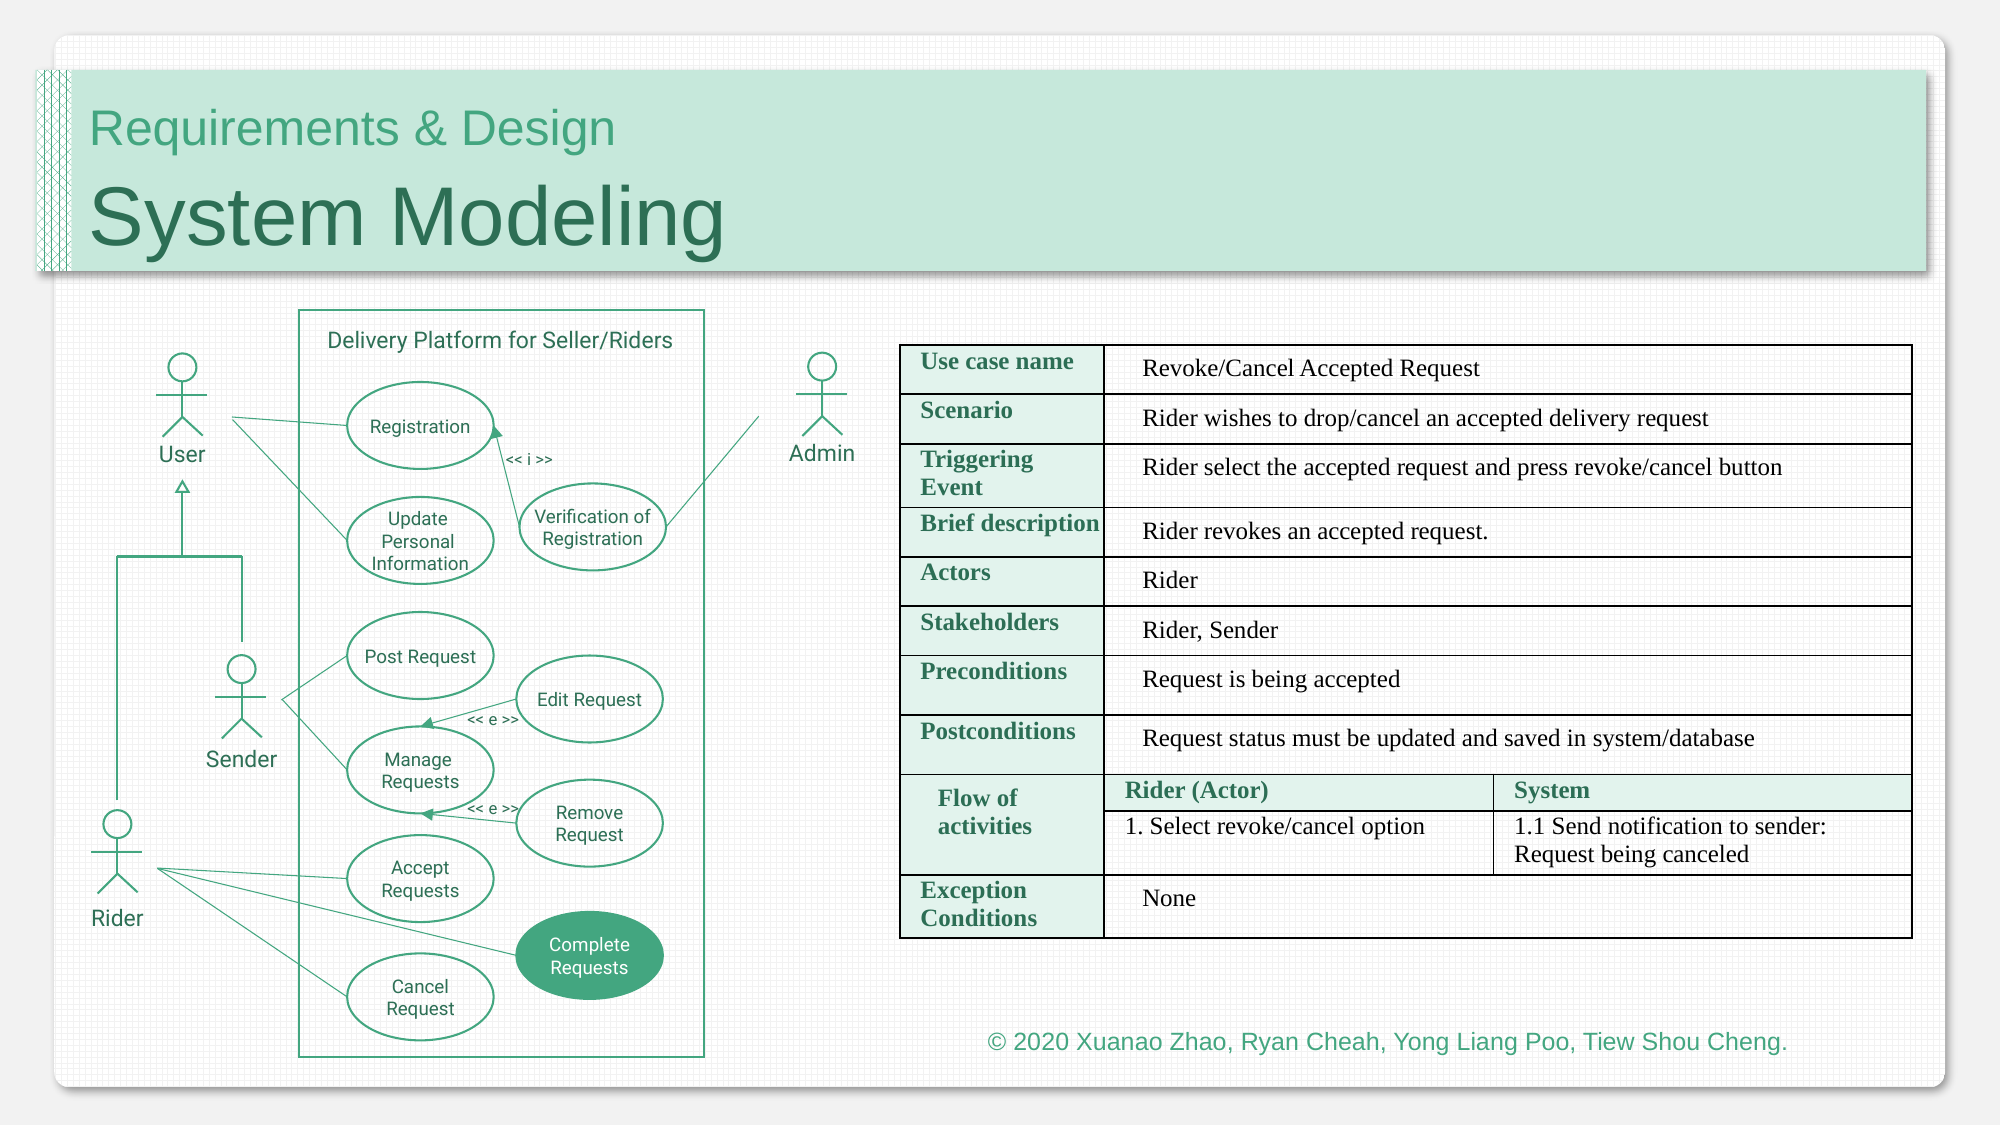

Requirements & Design
System Modeling

Delivery Platform for Seller/Riders
| Use case name | Revoke/Cancel Accepted Request |  |
| --- | --- | --- |
| Scenario | Rider wishes to drop/cancel an accepted delivery request |  |
| Triggering Event | Rider select the accepted request and press revoke/cancel button |  |
| Brief description | Rider revokes an accepted request. |  |
| Actors | Rider |  |
| Stakeholders | Rider, Sender |  |
| Preconditions | Request is being accepted |  |
| Postconditions | Request status must be updated and saved in system/database |  |
| Flow of activities | Rider (Actor) | System |
|  | 1. Select revoke/cancel option | 1.1 Send notification to sender: Request being canceled |
| Exception Conditions | None |  |

Admin

User
Registration
<< i >>

Verification of
Registration
Update
Personal
Information
Post Request

Sender
Edit Request
<< e >>
Manage
Requests
Remove
Request
<< e >>

Rider
Accept
Requests
Complete
Requests
Cancel
Request
© 2020 Xuanao Zhao, Ryan Cheah, Yong Liang Poo, Tiew Shou Cheng.